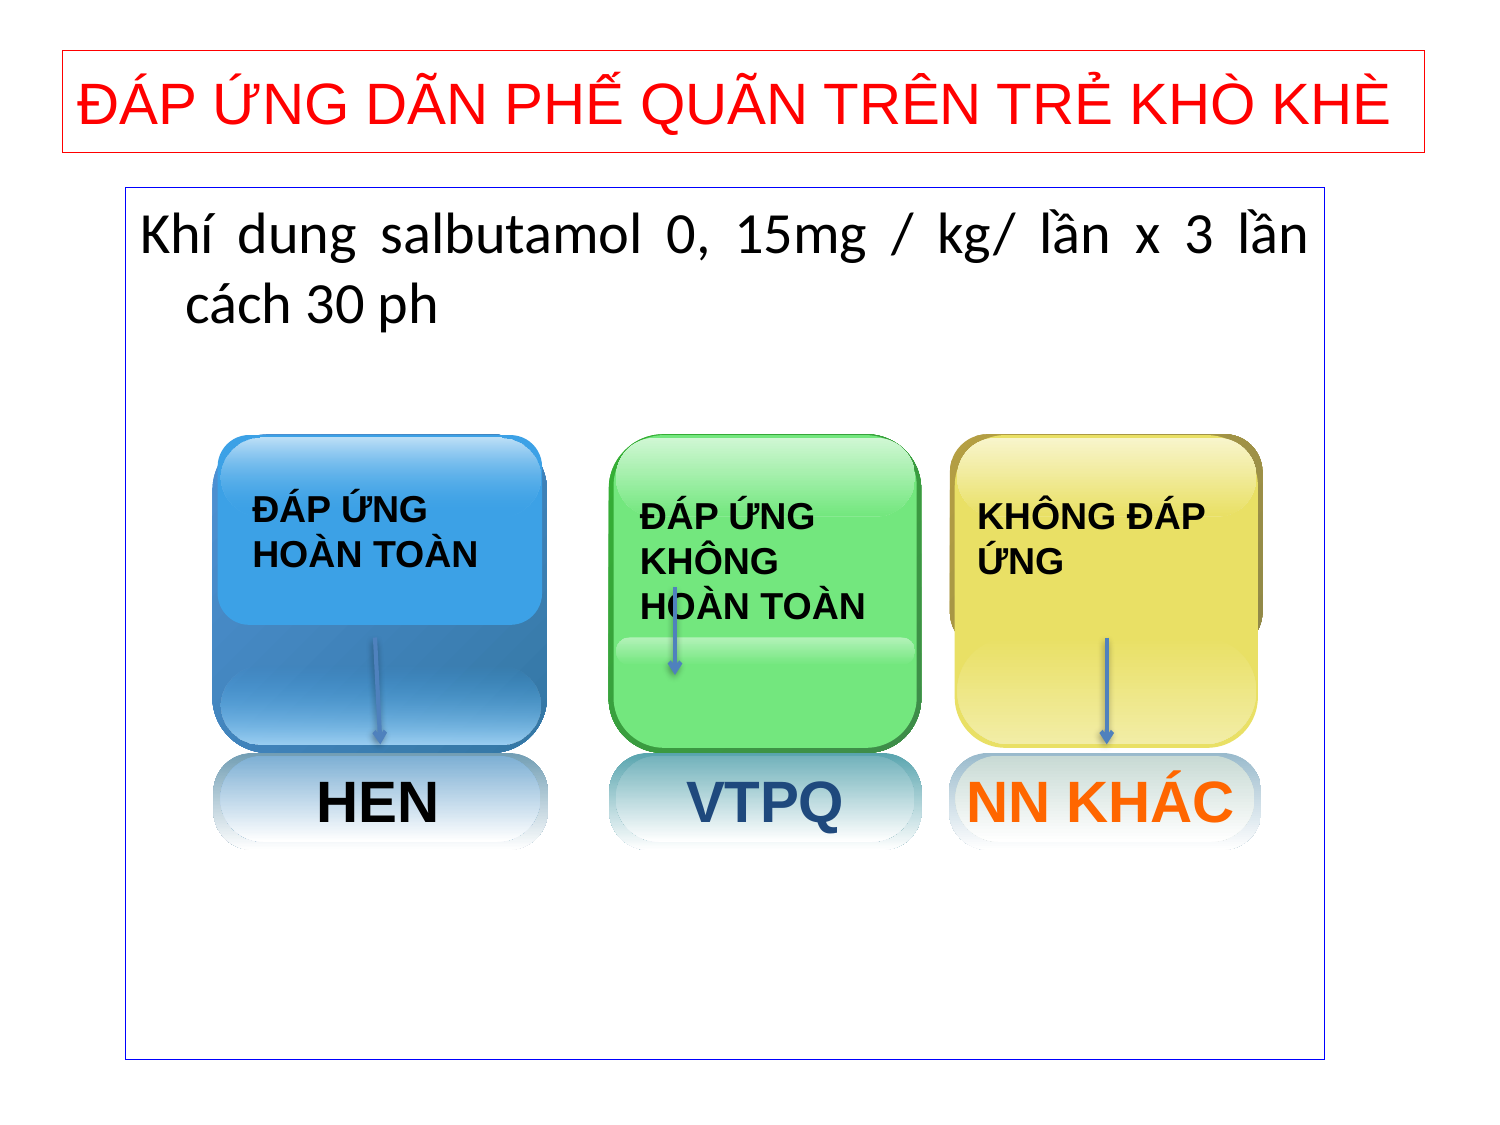

# ĐÁP ỨNG DÃN PHẾ QUÃN TRÊN TRẺ KHÒ KHÈ
Khí dung salbutamol 0, 15mg / kg/ lần x 3 lần cách 30 ph

 HEN

VTPQ

NN KHÁC
ĐÁP ỨNG HOÀN TOÀN
KHÔNG ĐÁP ỨNG
ĐÁP ỨNG KHÔNG HOÀN TOÀN